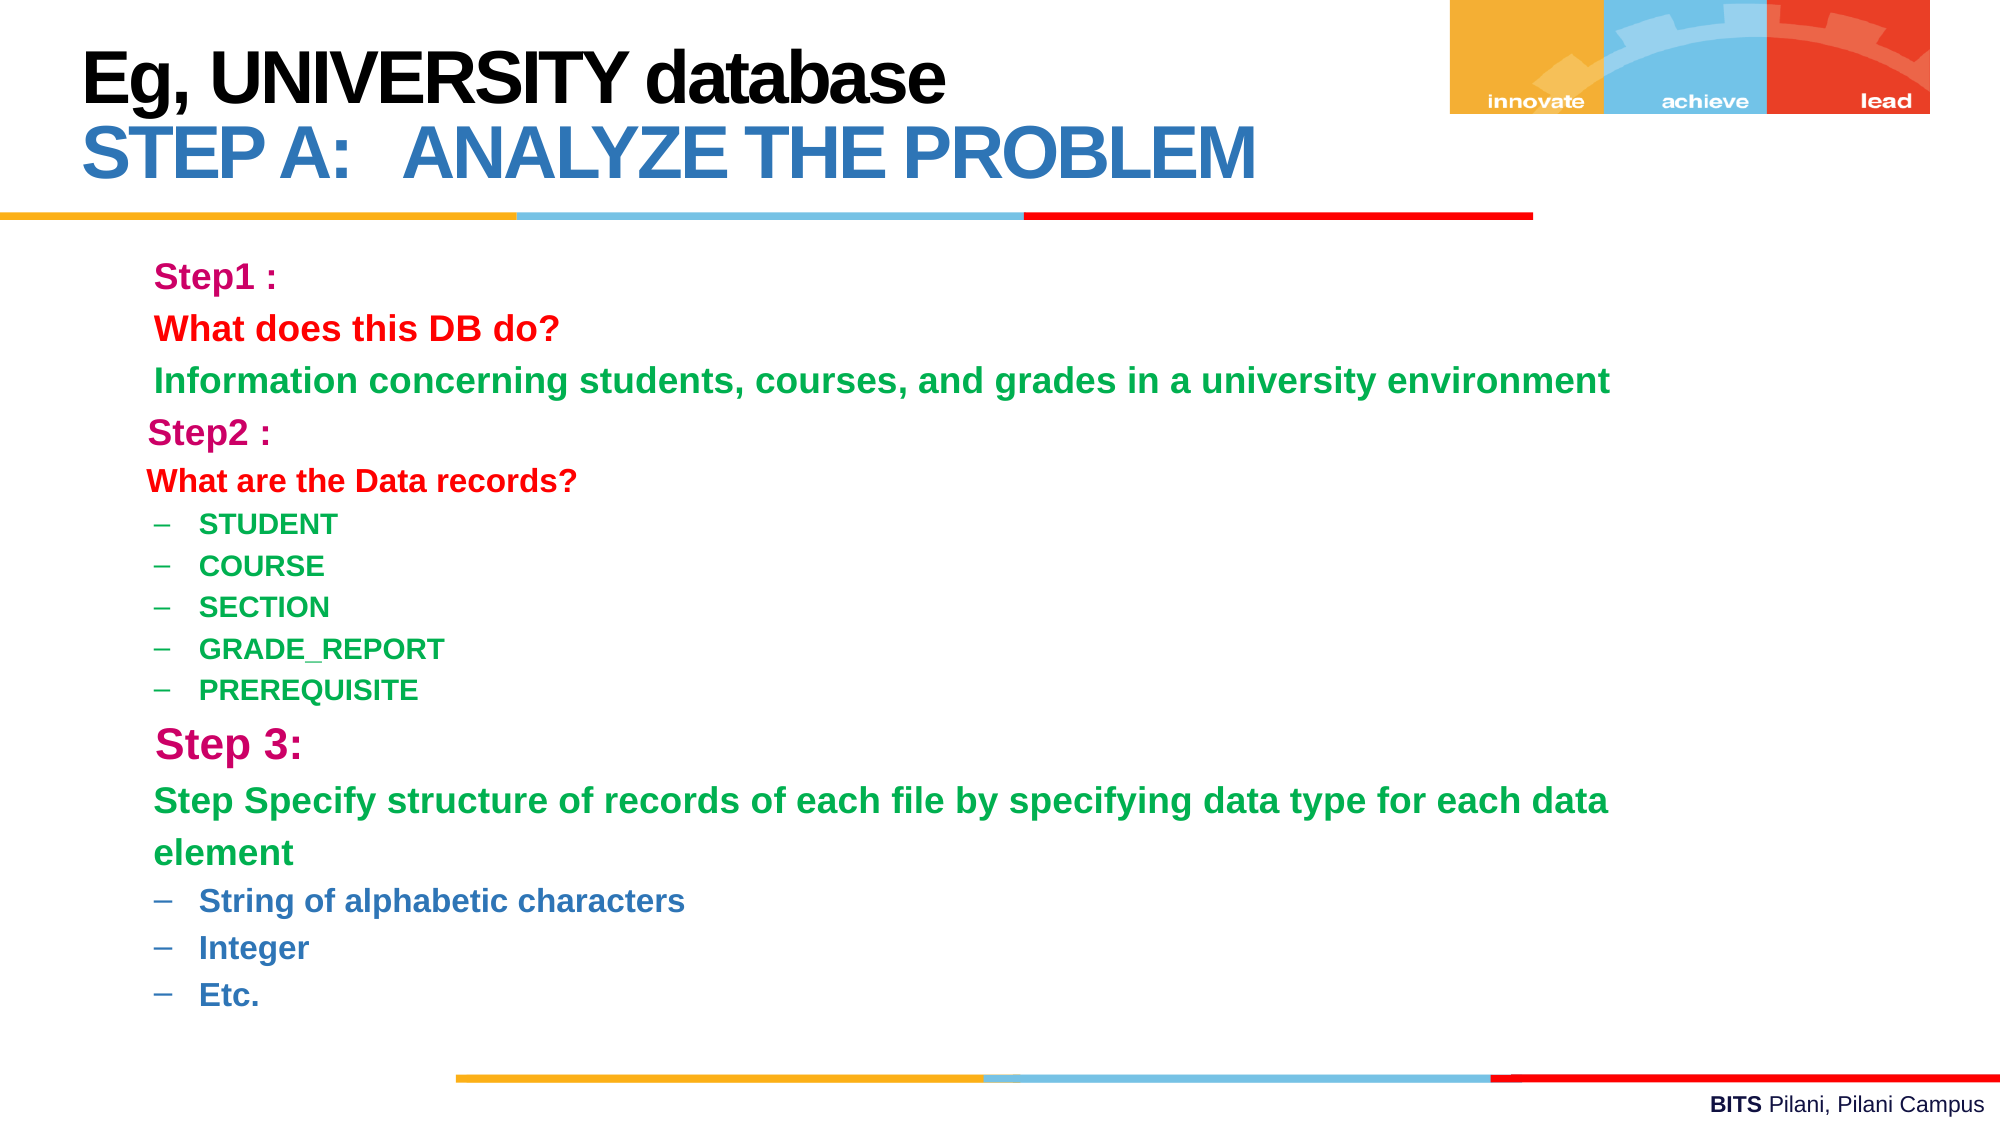

Eg, UNIVERSITY database
STEP A:   ANALYZE THE PROBLEM
Step1 :
What does this DB do?
Information concerning students, courses, and grades in a university environment
        Step2 :
       What are the Data records?
STUDENT
COURSE
SECTION
GRADE_REPORT
PREREQUISITE
      Step 3:
       Step Specify structure of records of each file by specifying data type for each data
       element
String of alphabetic characters
Integer
Etc.